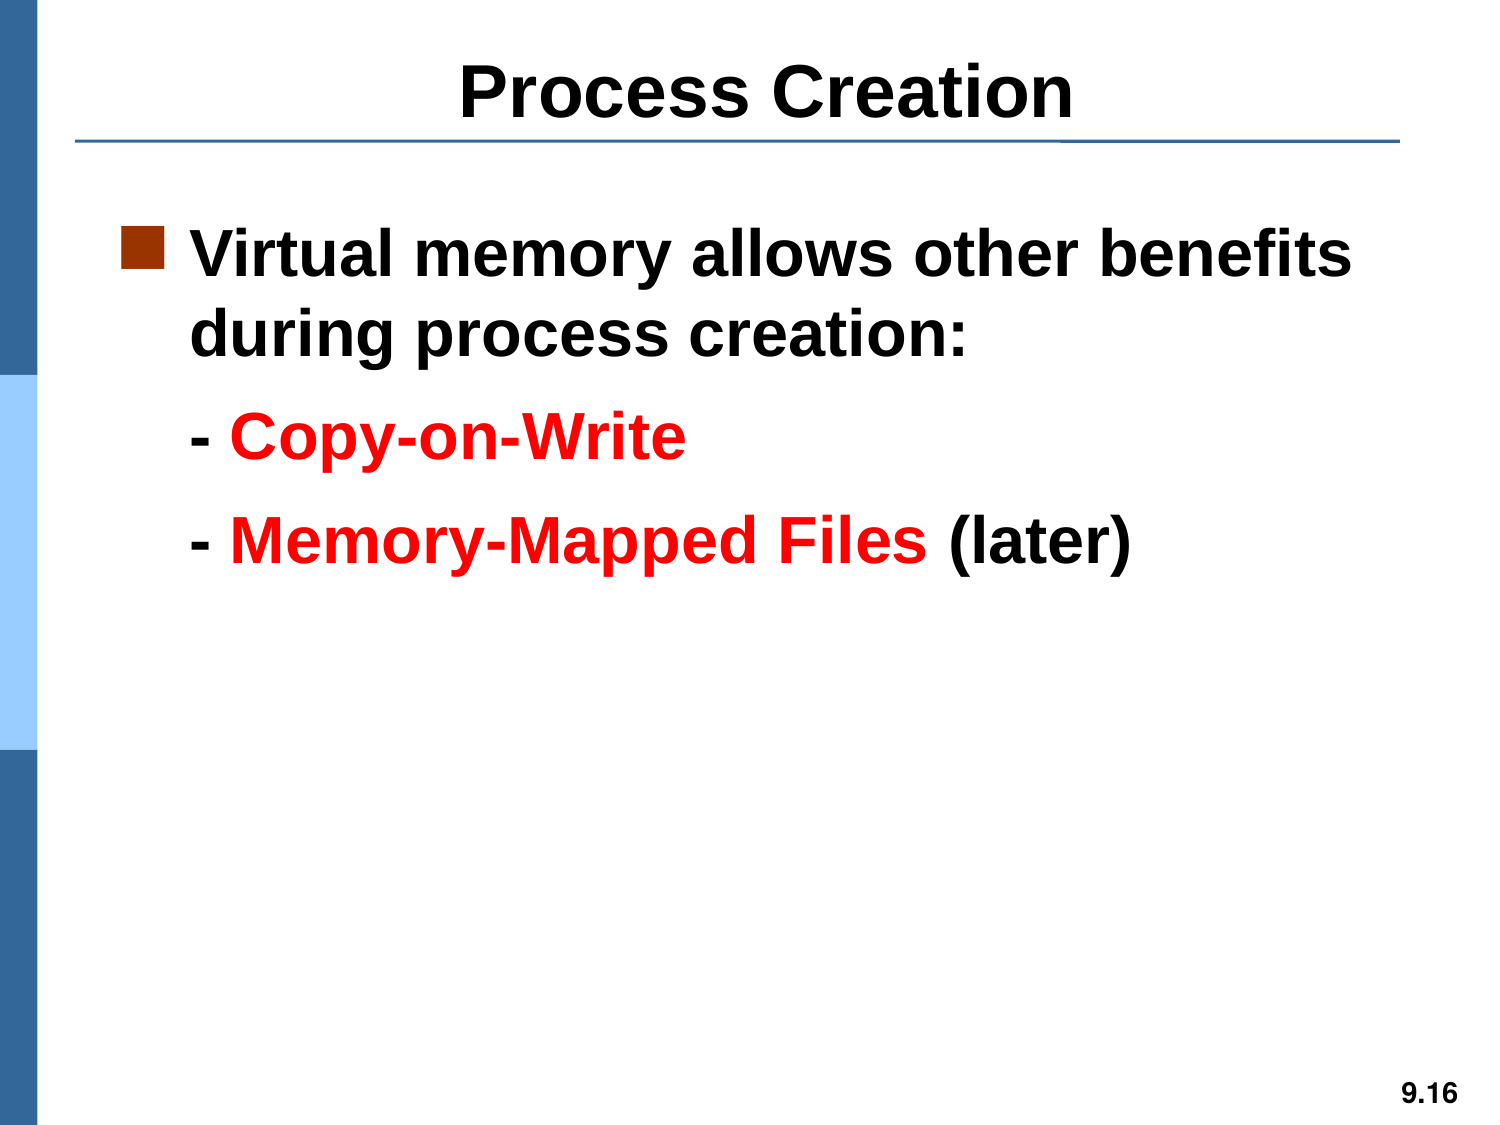

# Process Creation
Virtual memory allows other benefits during process creation:
	- Copy-on-Write
	- Memory-Mapped Files (later)